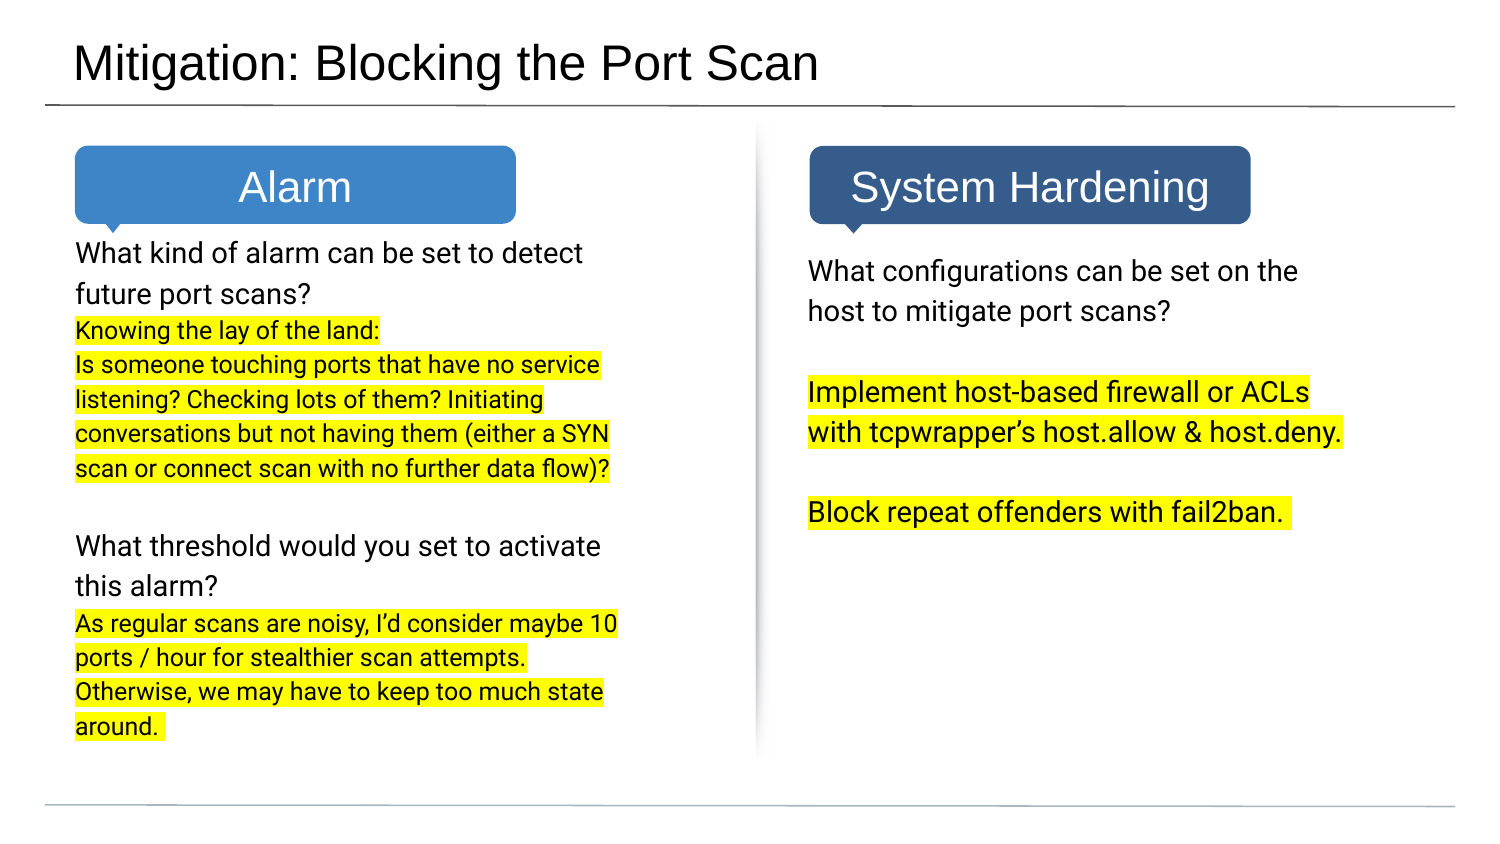

# Mitigation: Blocking the Port Scan
What kind of alarm can be set to detect future port scans?
Knowing the lay of the land:
Is someone touching ports that have no service listening? Checking lots of them? Initiating conversations but not having them (either a SYN scan or connect scan with no further data flow)?

What threshold would you set to activate this alarm?
As regular scans are noisy, I’d consider maybe 10 ports / hour for stealthier scan attempts. Otherwise, we may have to keep too much state around.
What configurations can be set on the host to mitigate port scans?
Implement host-based firewall or ACLs with tcpwrapper’s host.allow & host.deny.

Block repeat offenders with fail2ban.